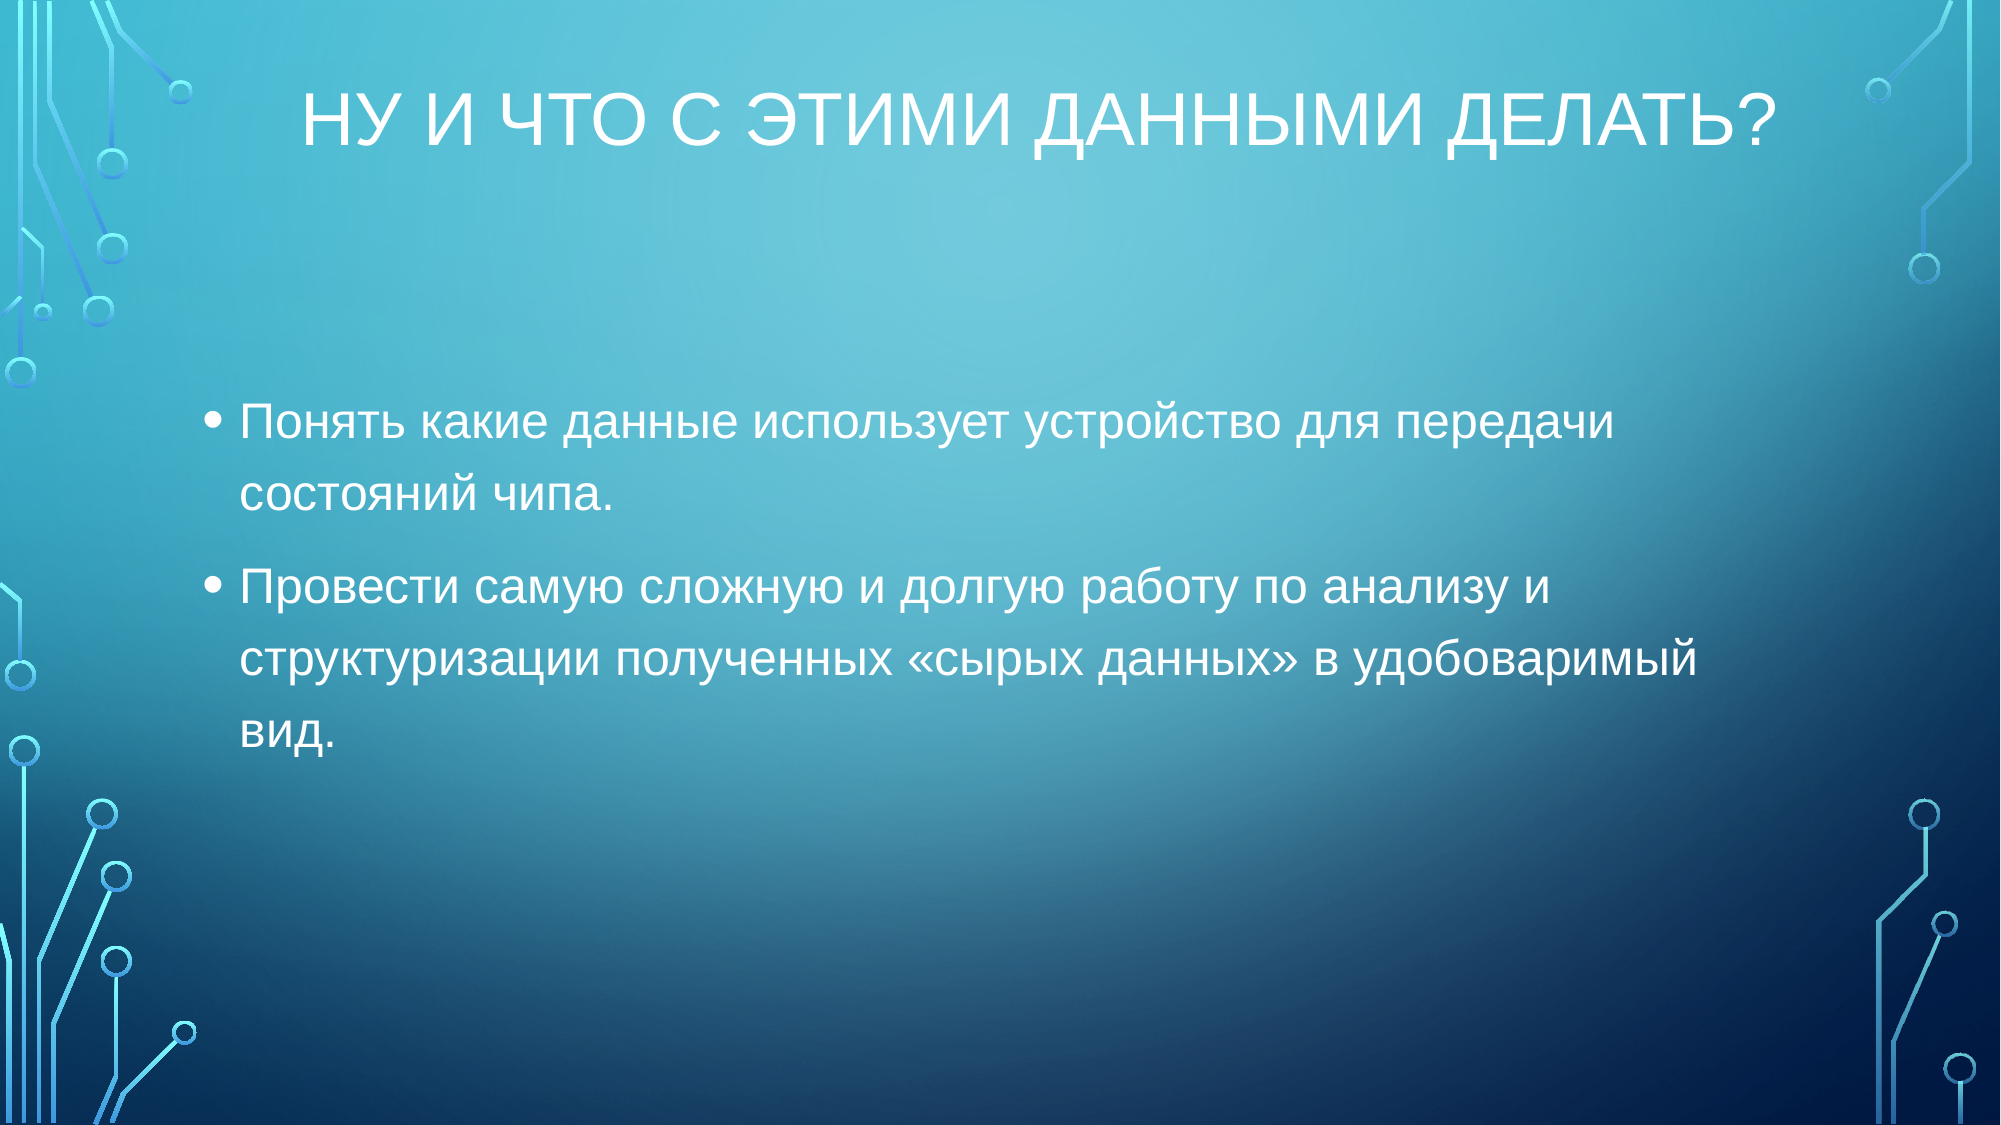

# Ну и что с этими данными делать?
Понять какие данные использует устройство для передачи состояний чипа.
Провести самую сложную и долгую работу по анализу и структуризации полученных «сырых данных» в удобоваримый вид.